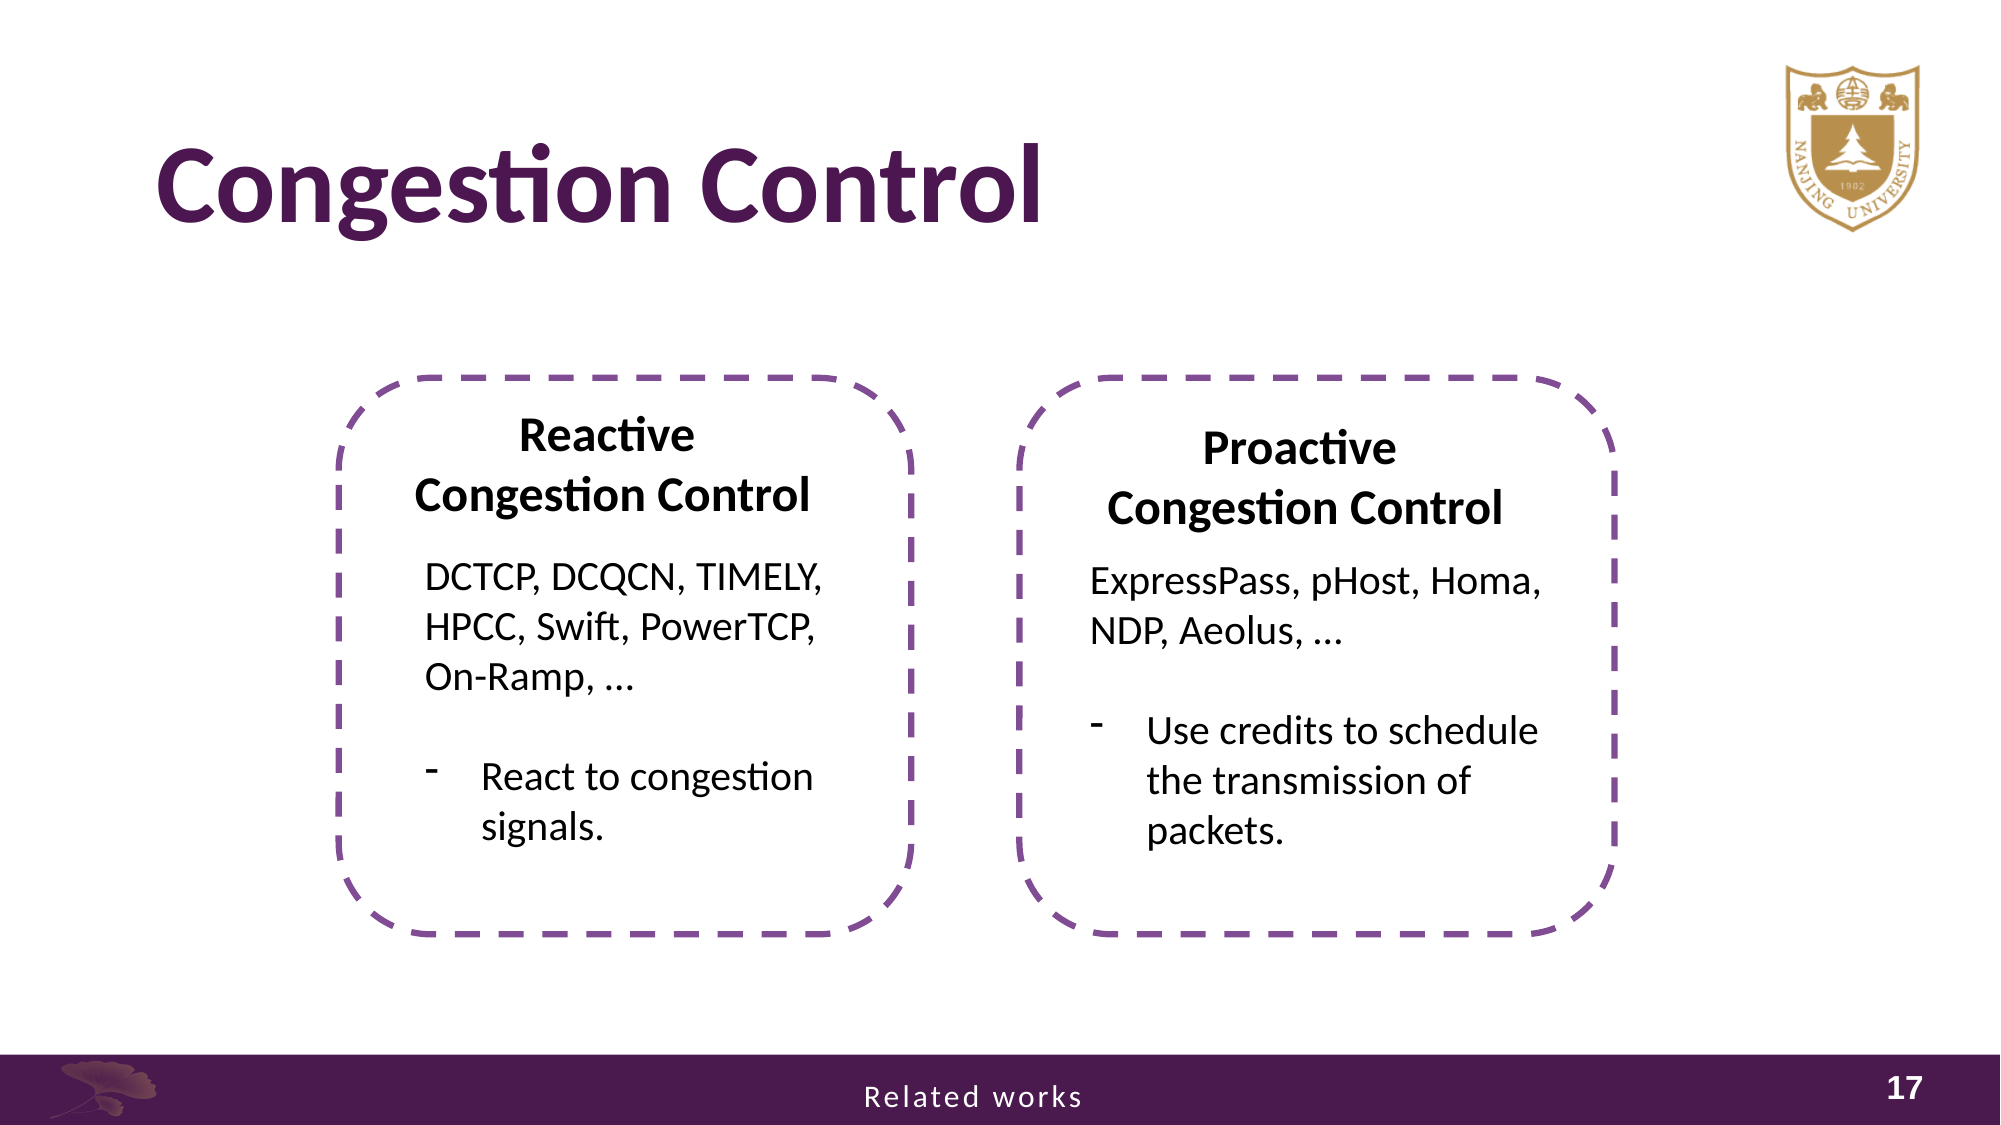

Congestion Control

Reactive
Congestion Control
Proactive
Congestion Control
DCTCP, DCQCN, TIMELY, HPCC, Swift, PowerTCP, On-Ramp, …

React to congestion signals.

ExpressPass, pHost, Homa,
NDP, Aeolus, …

Use credits to schedule the transmission of packets.

Related works
17